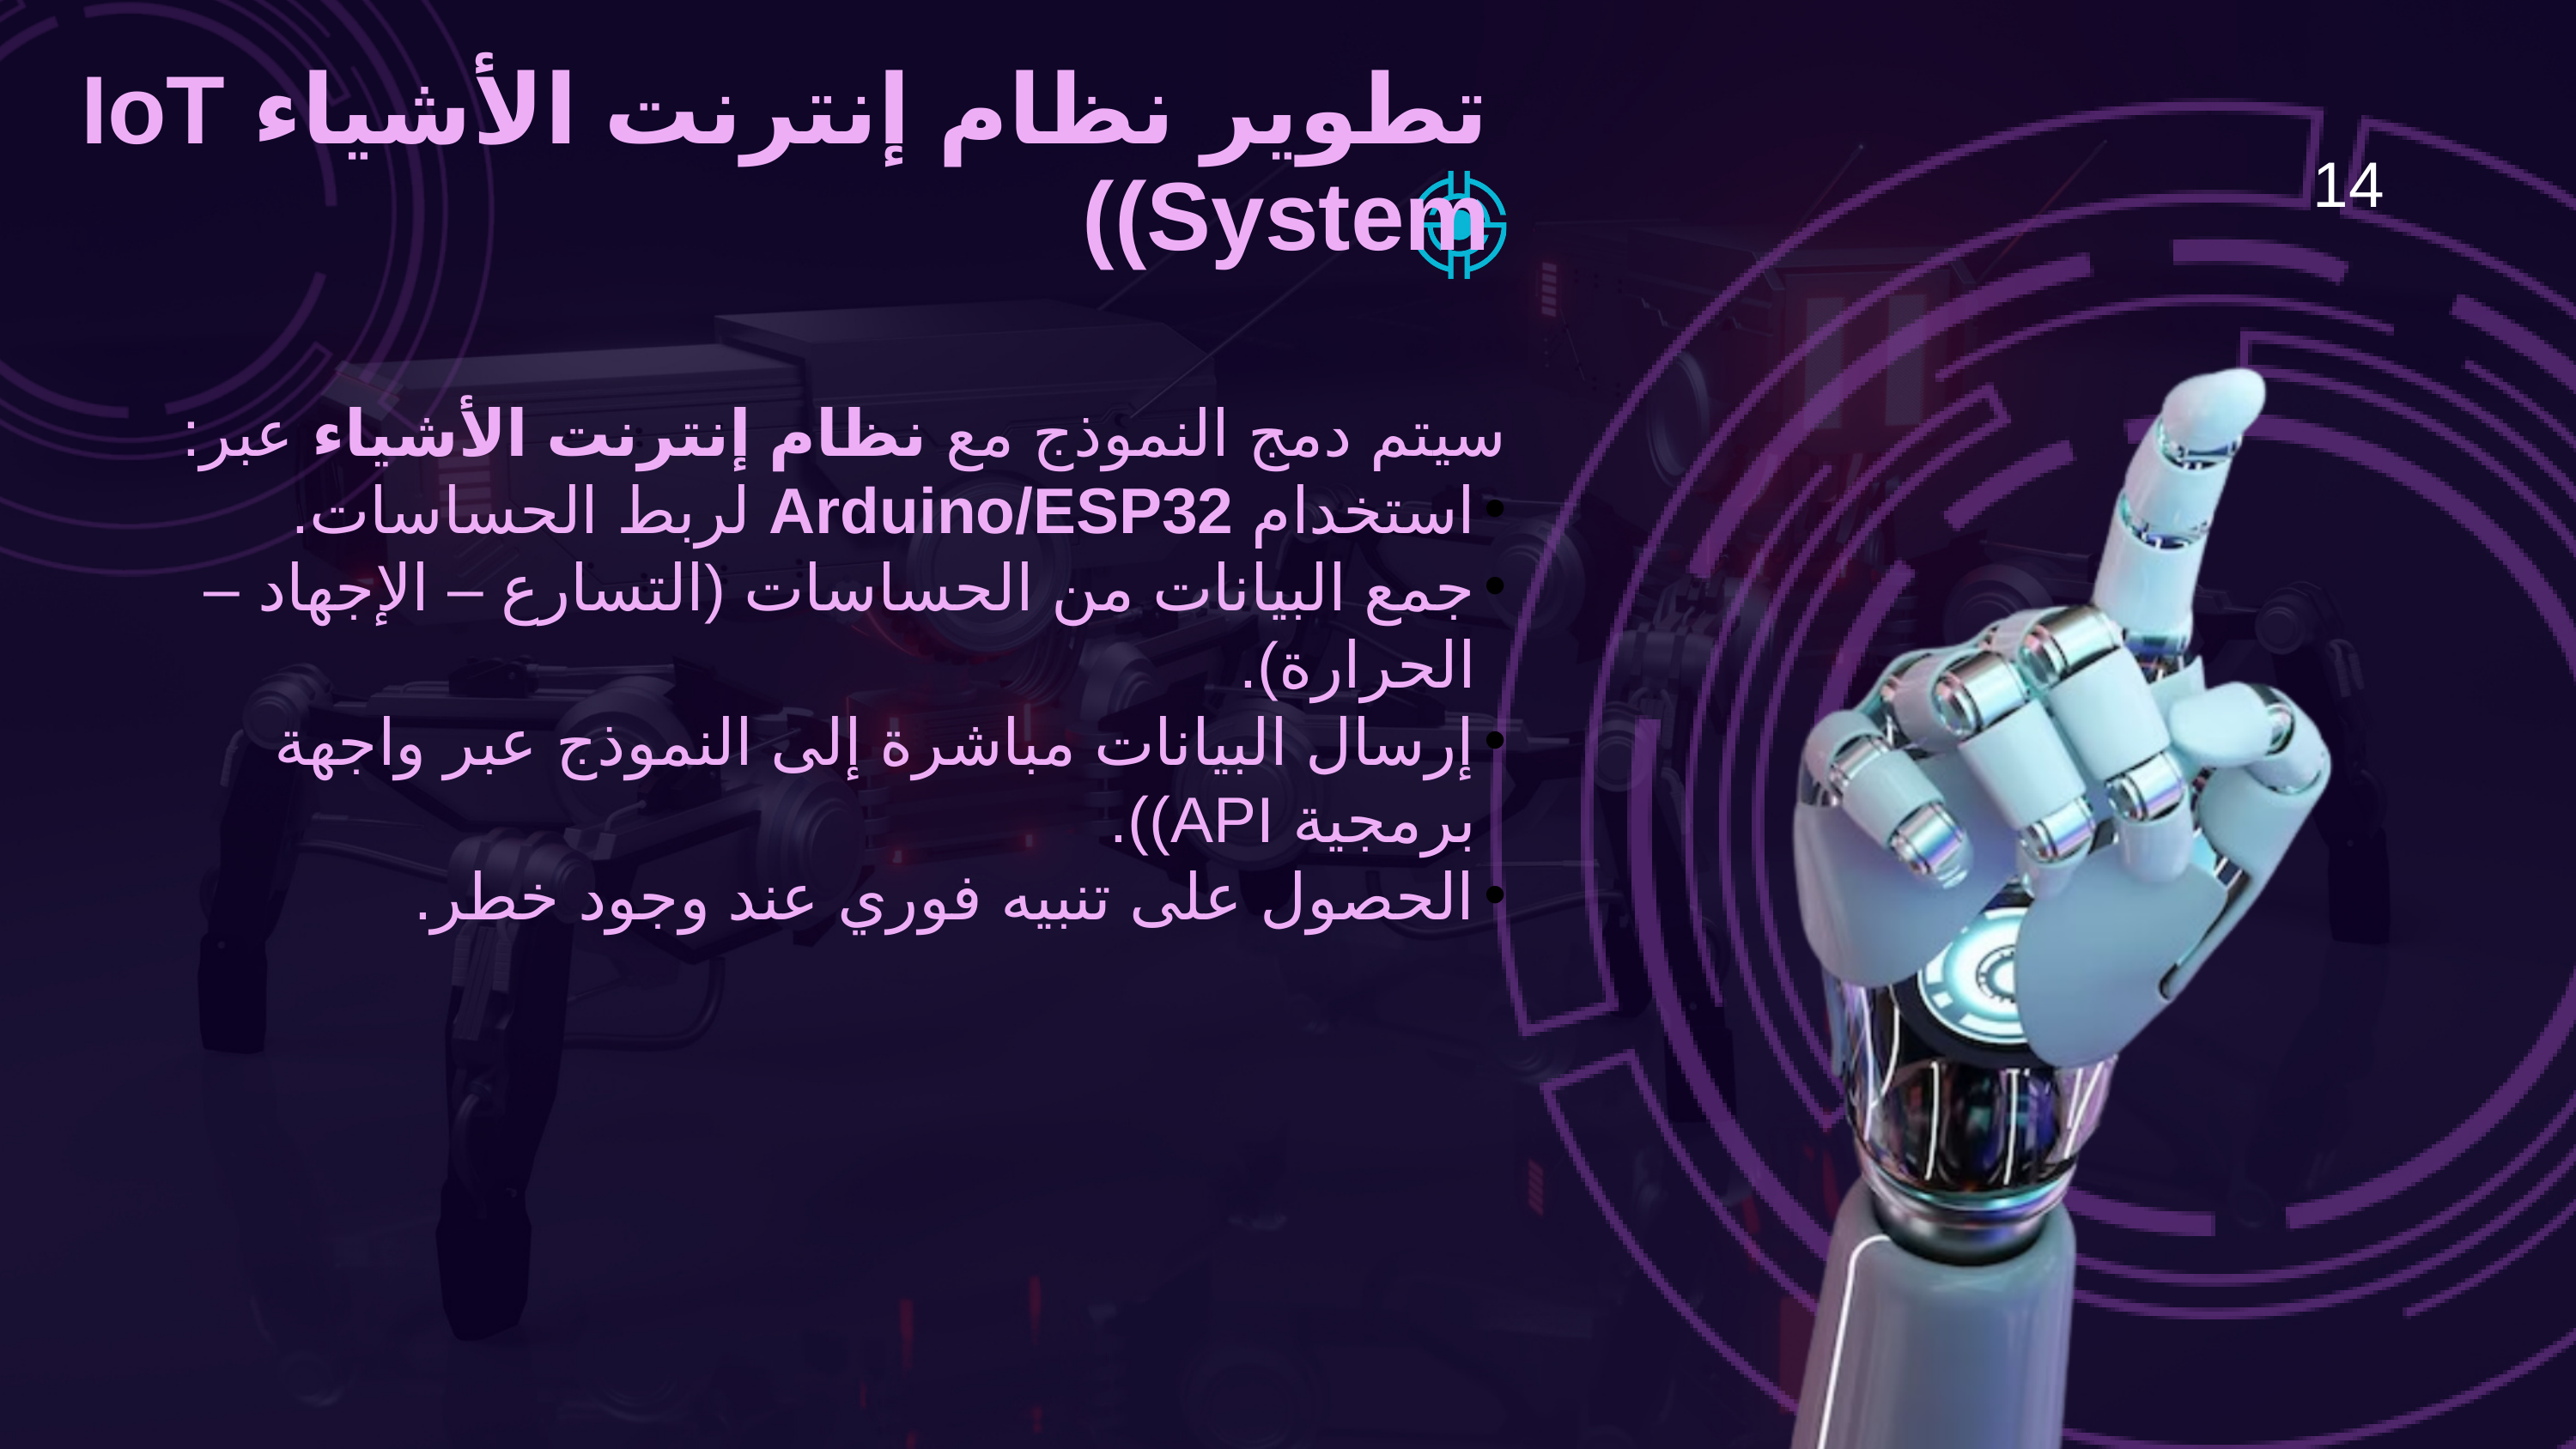

تطوير نظام إنترنت الأشياء IoT System))

14

سيتم دمج النموذج مع نظام إنترنت الأشياء عبر:
استخدام Arduino/ESP32 لربط الحساسات.
جمع البيانات من الحساسات (التسارع – الإجهاد – الحرارة).
إرسال البيانات مباشرة إلى النموذج عبر واجهة برمجية API)).
الحصول على تنبيه فوري عند وجود خطر.